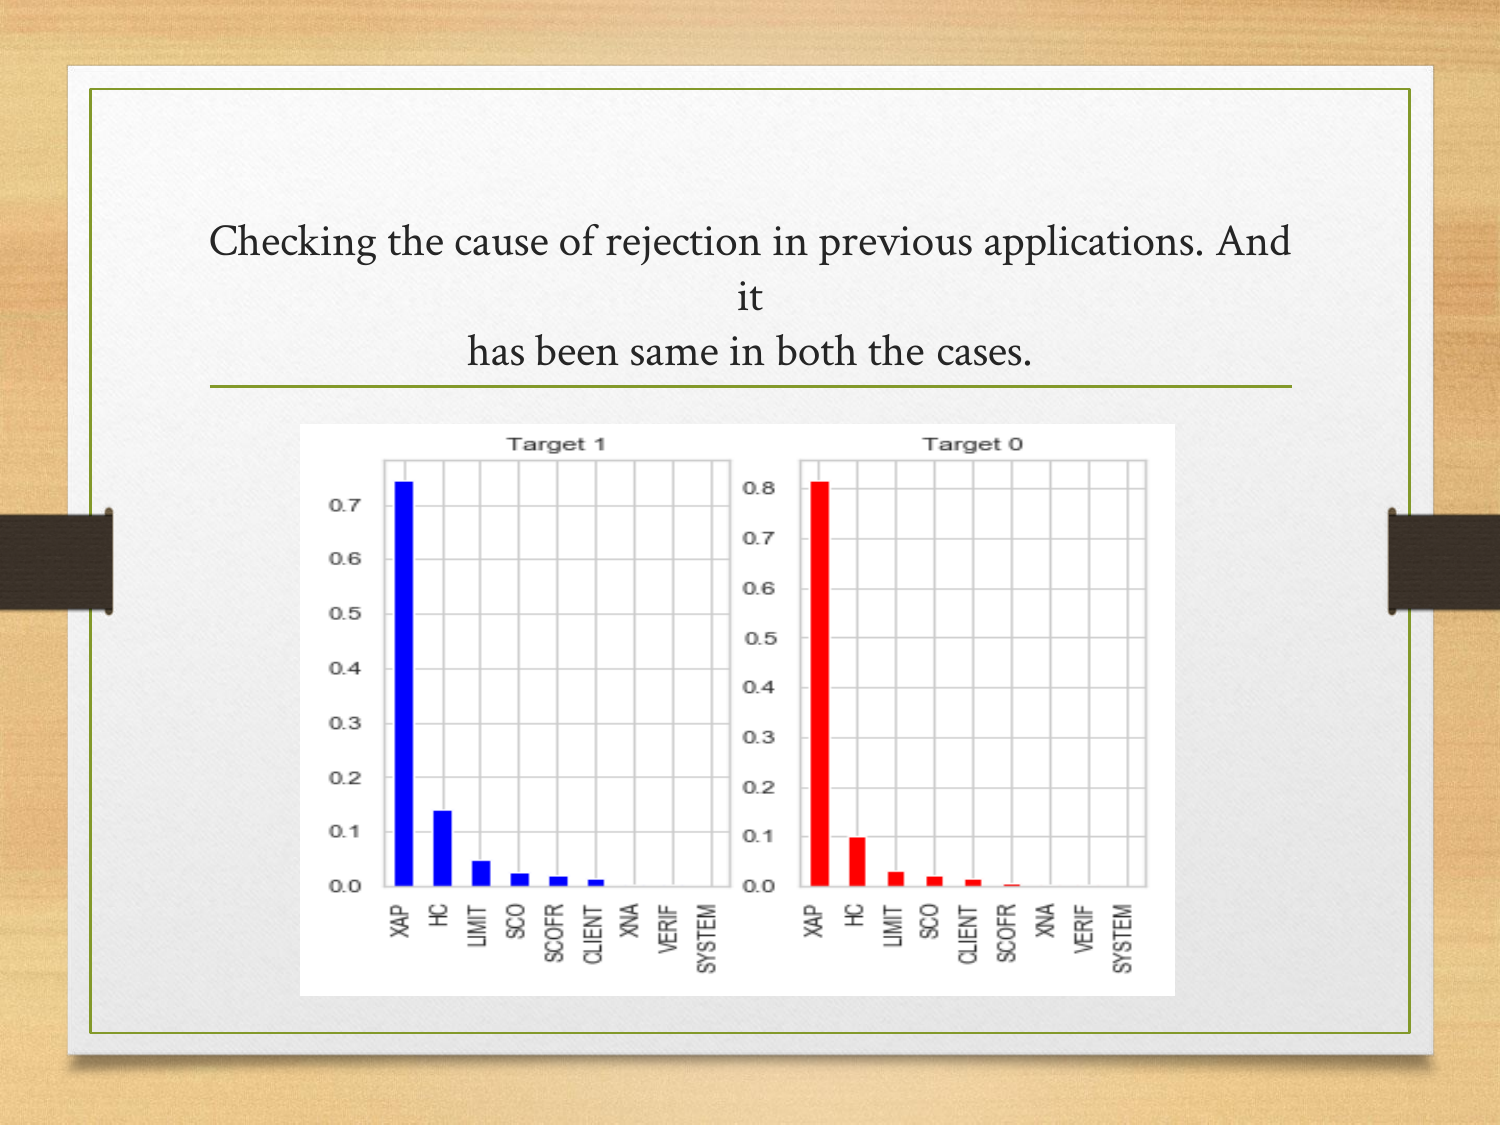

# Checking the cause of rejection in previous applications. And it
has been same in both the cases.